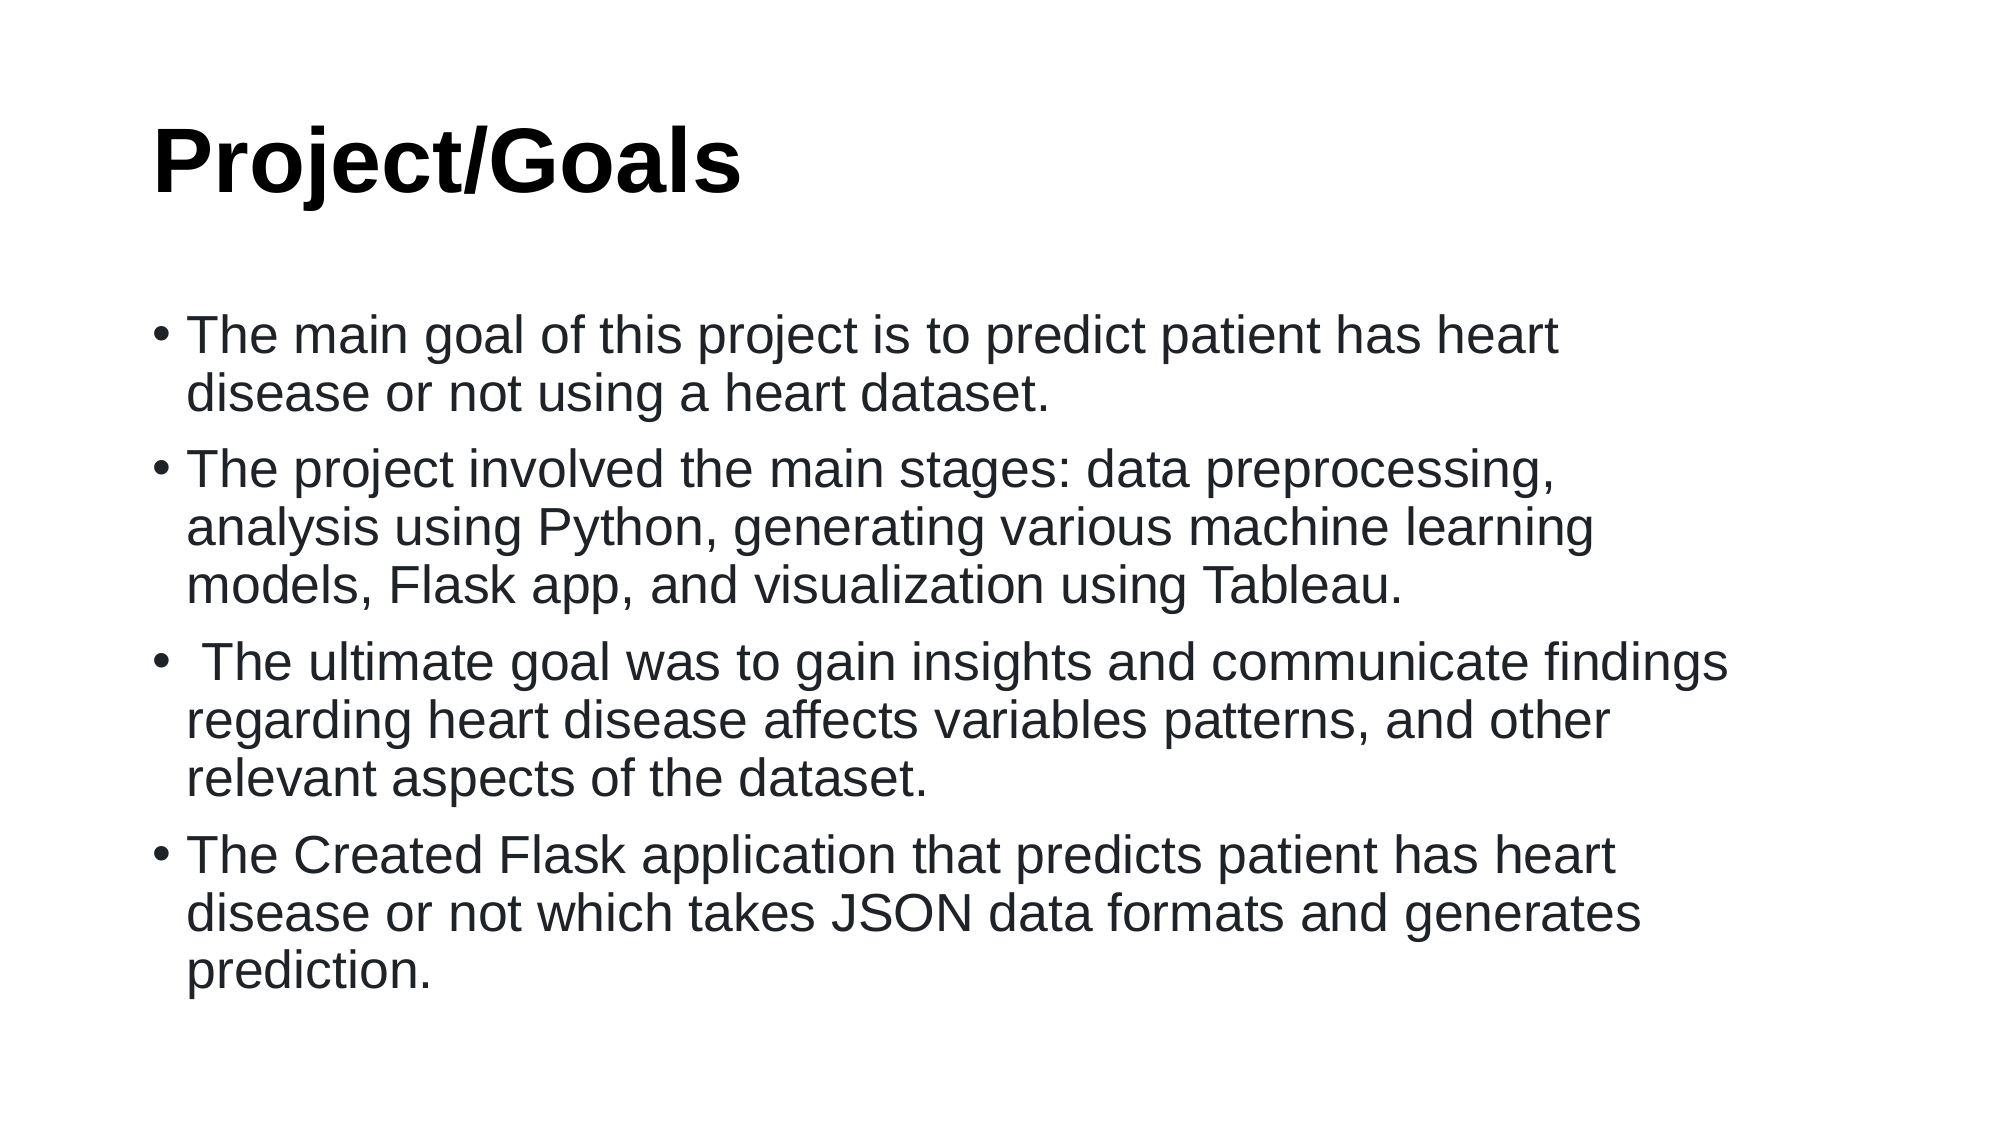

# Project/Goals
The main goal of this project is to predict patient has heart disease or not using a heart dataset.
The project involved the main stages: data preprocessing, analysis using Python, generating various machine learning models, Flask app, and visualization using Tableau.
 The ultimate goal was to gain insights and communicate findings regarding heart disease affects variables patterns, and other relevant aspects of the dataset.
The Created Flask application that predicts patient has heart disease or not which takes JSON data formats and generates prediction.